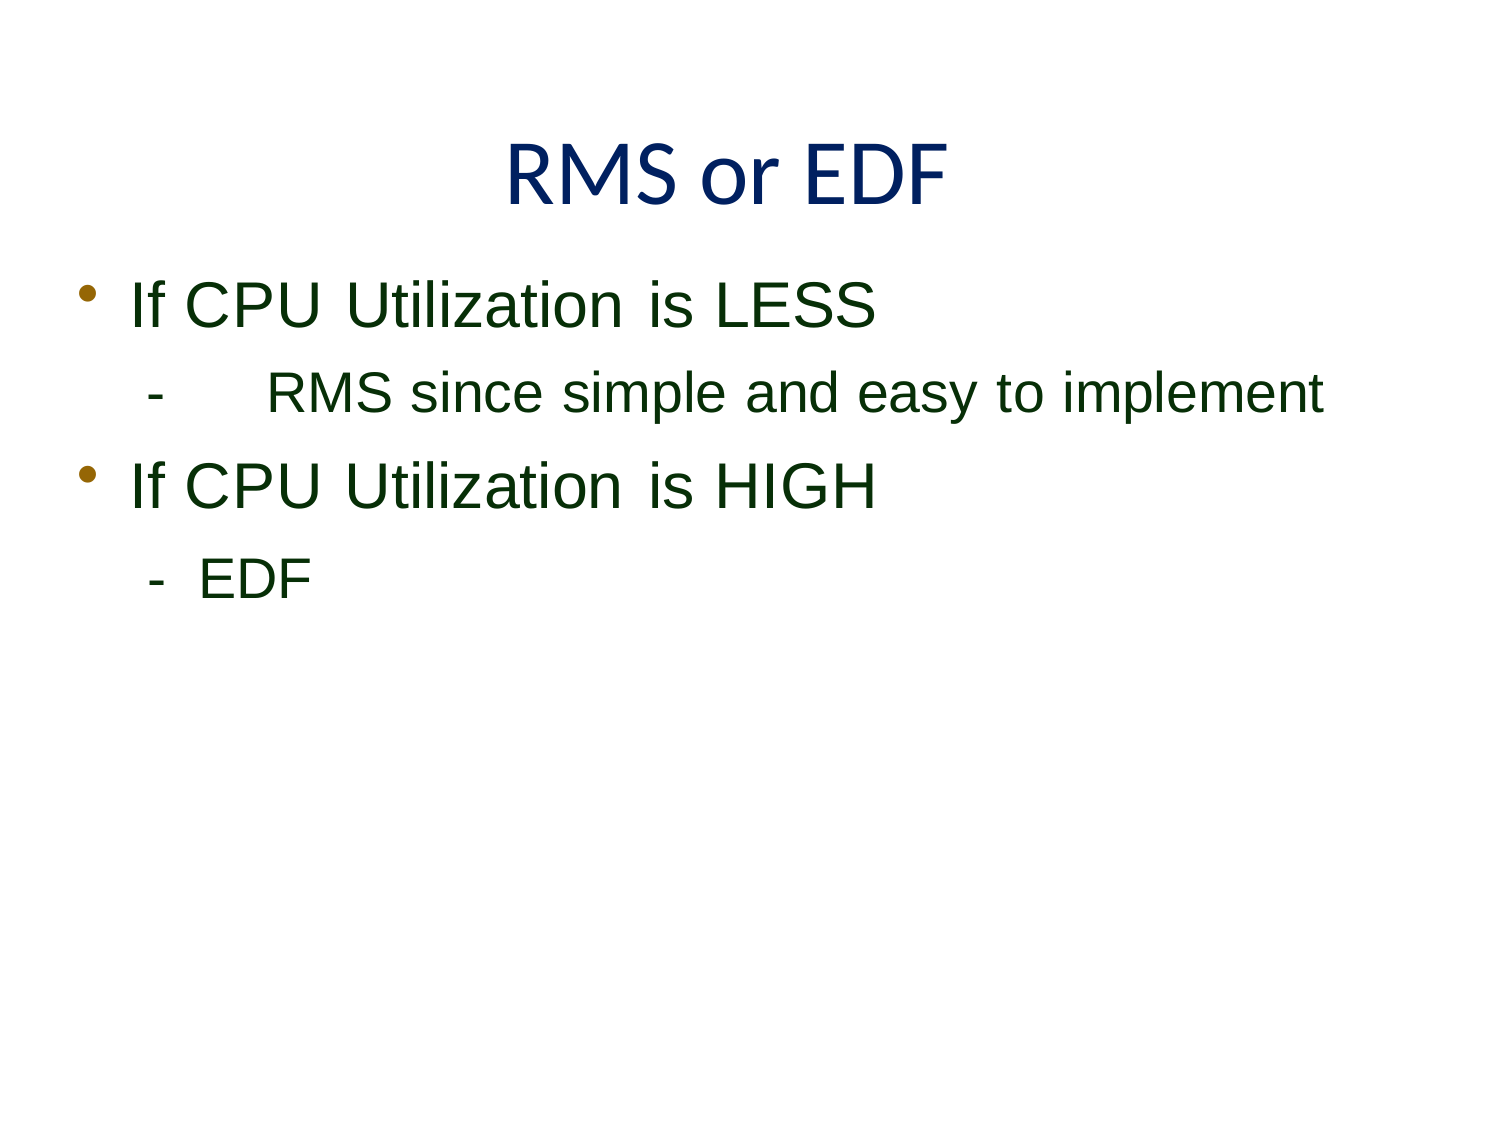

# RMS or EDF
If CPU Utilization is LESS
-	RMS since simple and easy to implement
If CPU Utilization is HIGH
-  EDF